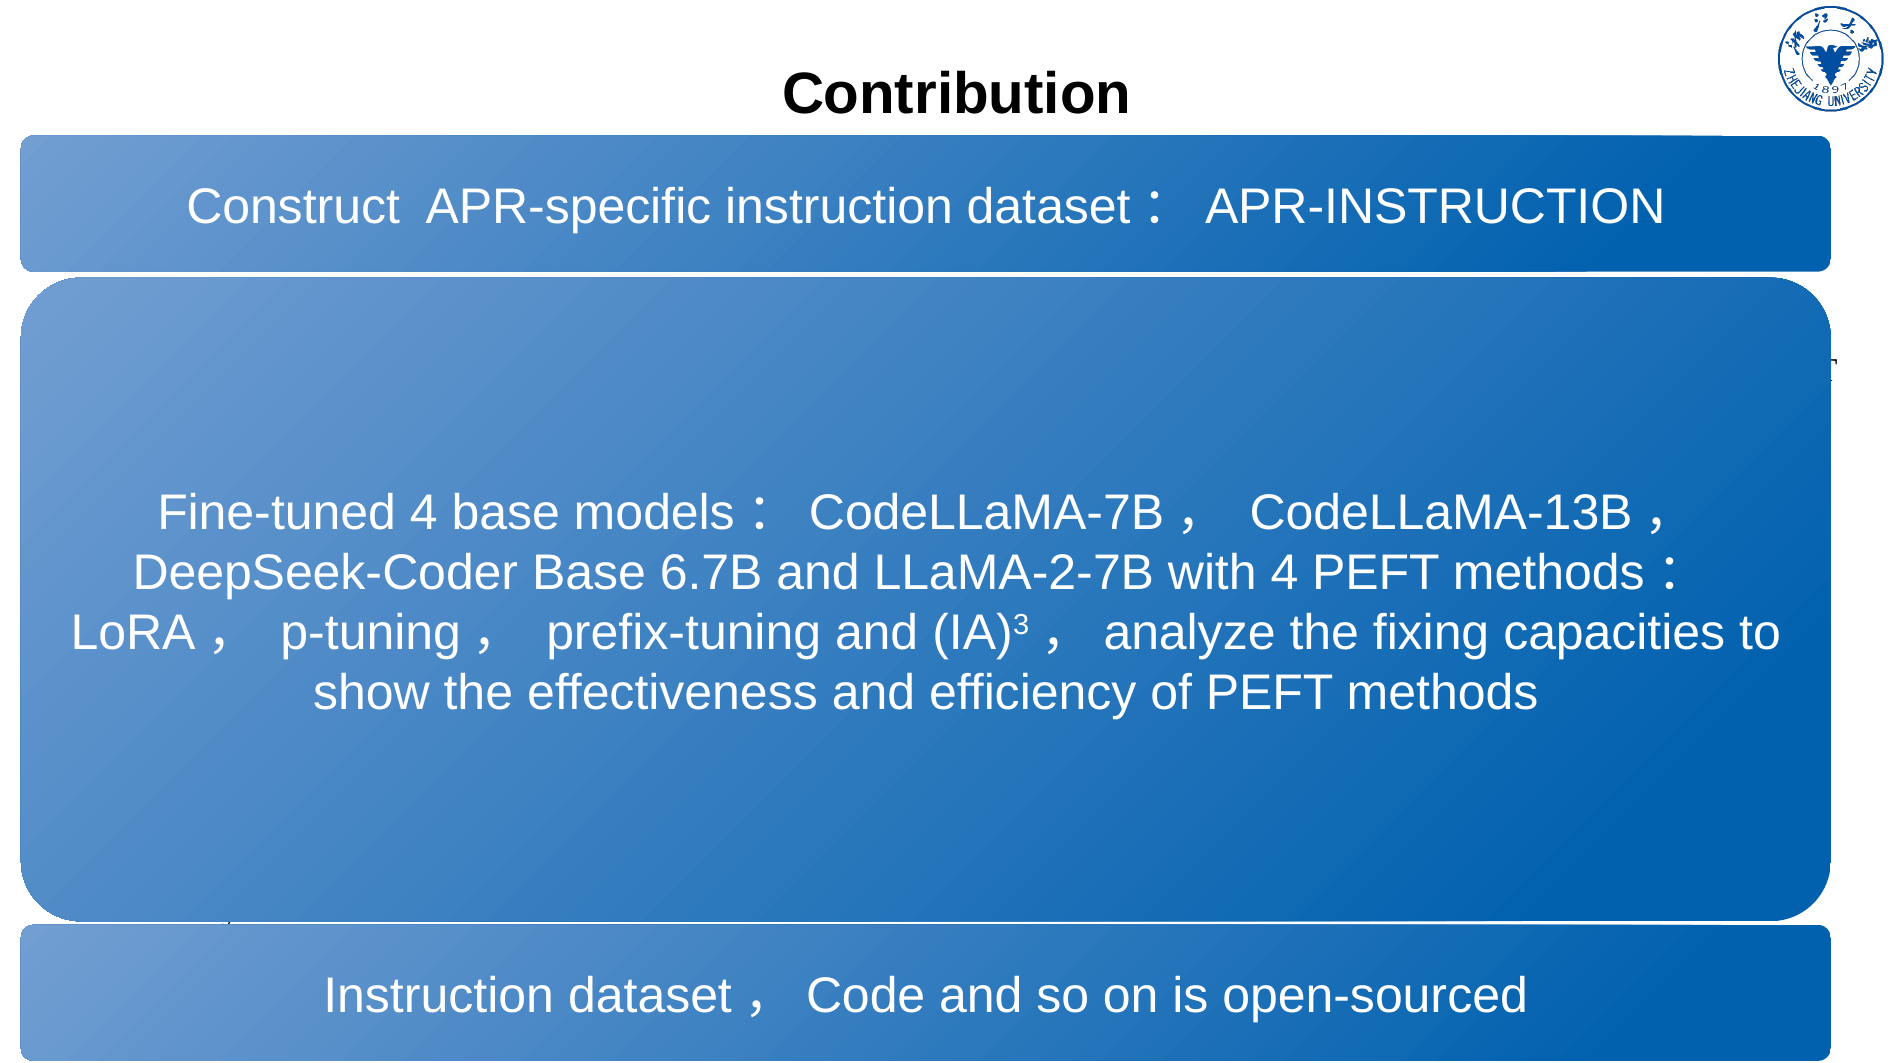

# Contribution
Construct  APR-specific instruction dataset：APR-INSTRUCTION
This work constructs APR-Instruction by enhancing the existing APR training dataset by adding extra descriptions, which indeed improves fixing capabilities of LLMs on APR.
This work shows CodeLlama-7B with all PEFT methods fixes 7.2%-31.3% more bugs than no fine-tuning, and reduce around around 45.6%-50.0% peak GPU memory usage compared to FMFT, showing the effectiveness and efficiency of PEFT on APR.
This work shows DeepSeek-Coder-Base-6.7B with (𝐼𝐴)3 achieves the best fixing capability, fixing 58% more bugs than the SOTA technique.
This work investigates multiple factors that potentially influence the fixing capability of PEFT methods, including scales of LLMs, type of pre-training data, and base models.
This work demonstrates that (𝐼𝐴)3 achieve the best fixing capability, benifiting from its superior creativity improvement through SFT compared to the other three PEFT methods, possibly.
This work further explores the impact of hyperparameters of PEFT and the size of instruction dataset to improve the efficiency of PEFT.
This work, including APR-Instruction, code, and weights, has been publicly released on [1] to allow researchers to further extend it to other software engineering tasks.
Fine-tuned 4 base models：CodeLLaMA-7B， CodeLLaMA-13B， DeepSeek-Coder Base 6.7B and LLaMA-2-7B with 4 PEFT methods：LoRA， p-tuning， prefix-tuning and (IA)3，analyze the fixing capacities to show the effectiveness and efficiency of PEFT methods
Instruction dataset，Code and so on is open-sourced